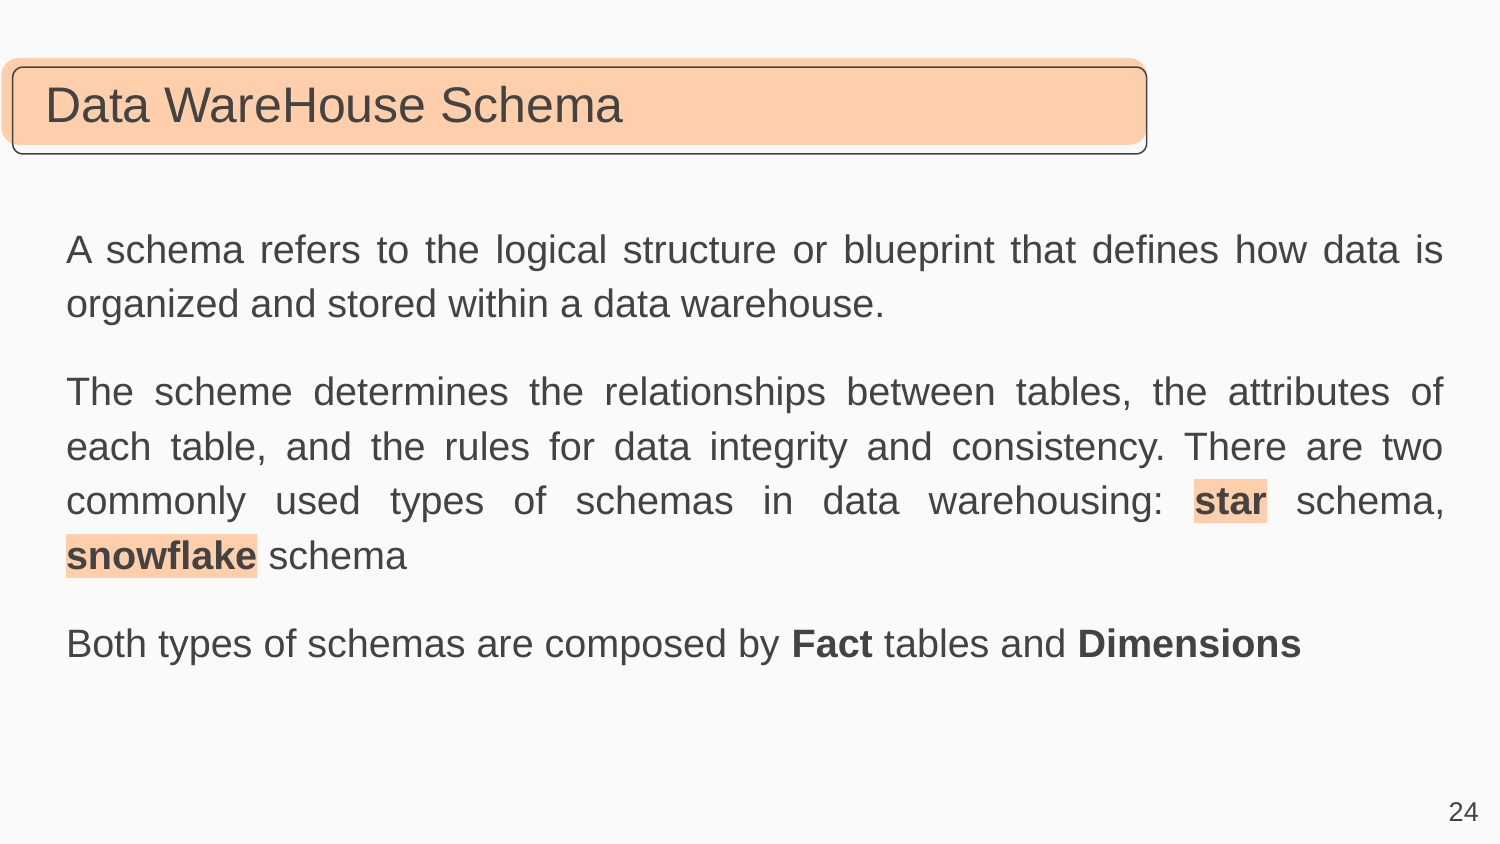

# Data WareHouse Schema
A schema refers to the logical structure or blueprint that defines how data is organized and stored within a data warehouse.
The scheme determines the relationships between tables, the attributes of each table, and the rules for data integrity and consistency. There are two commonly used types of schemas in data warehousing: star schema, snowflake schema
Both types of schemas are composed by Fact tables and Dimensions

24